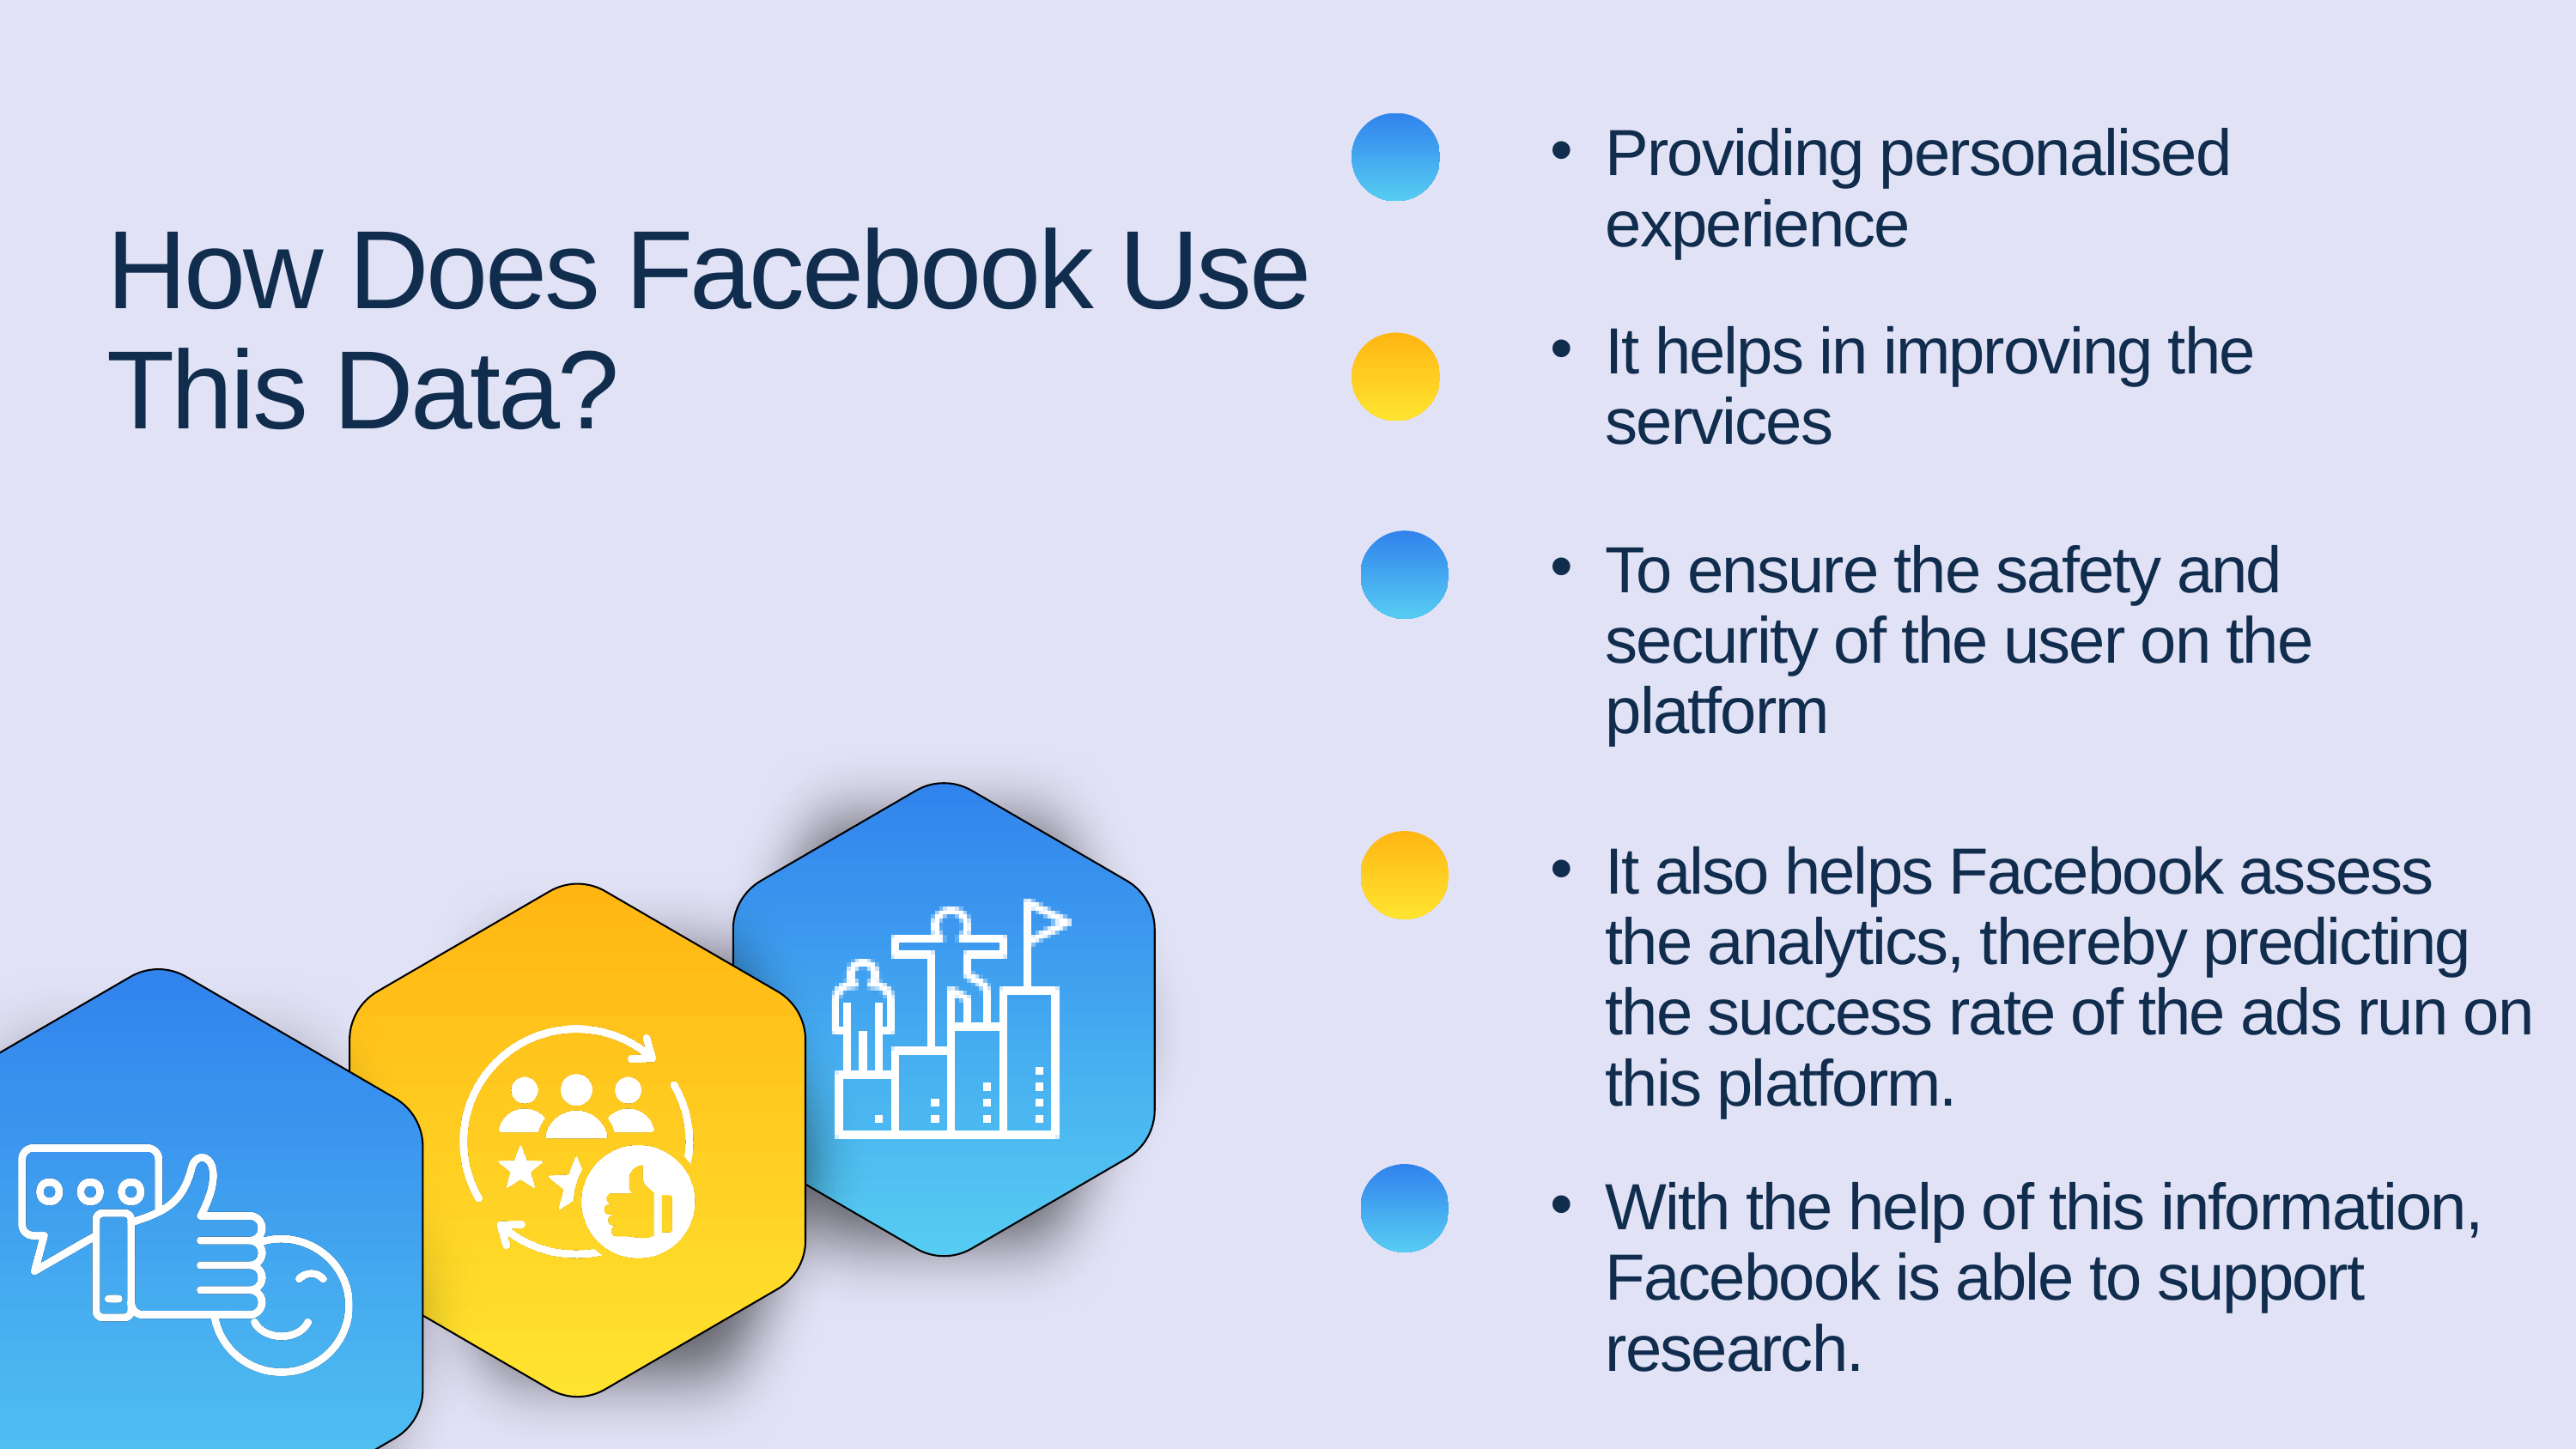

Providing personalised experience

How Does Facebook Use This Data?

It helps in improving the services

To ensure the safety and security of the user on the platform

It also helps Facebook assess the analytics, thereby predicting the success rate of the ads run on this platform.

With the help of this information, Facebook is able to support research.